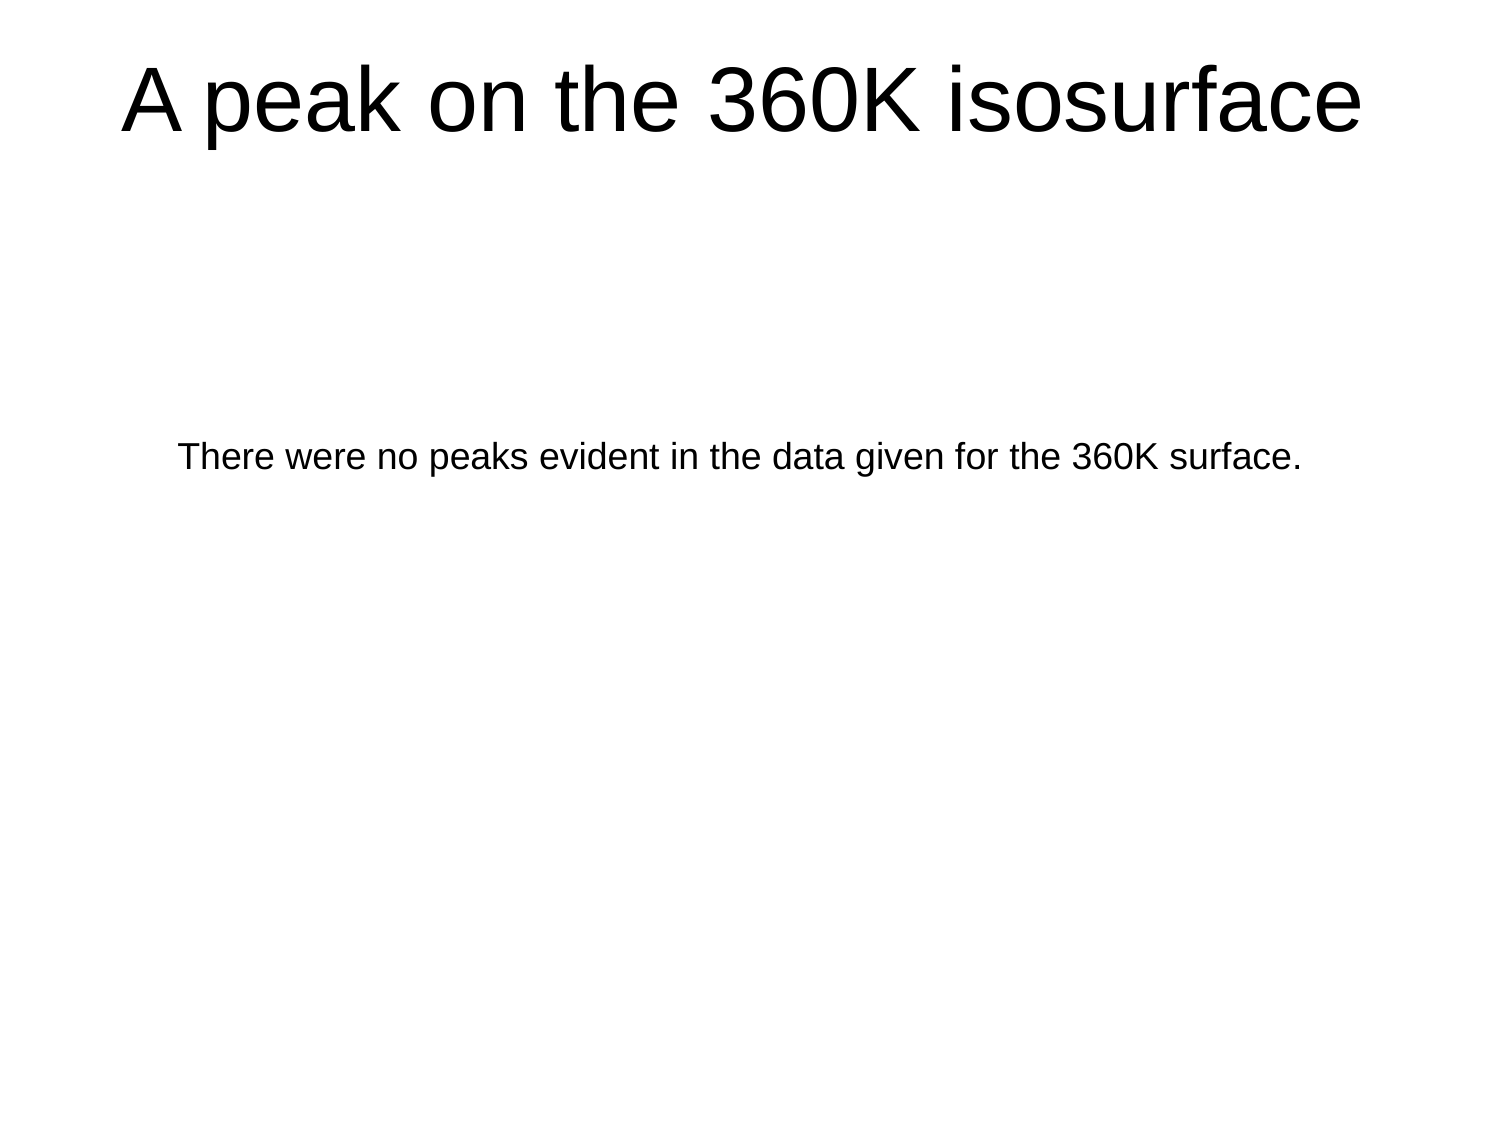

# A peak on the 360K isosurface
There were no peaks evident in the data given for the 360K surface.